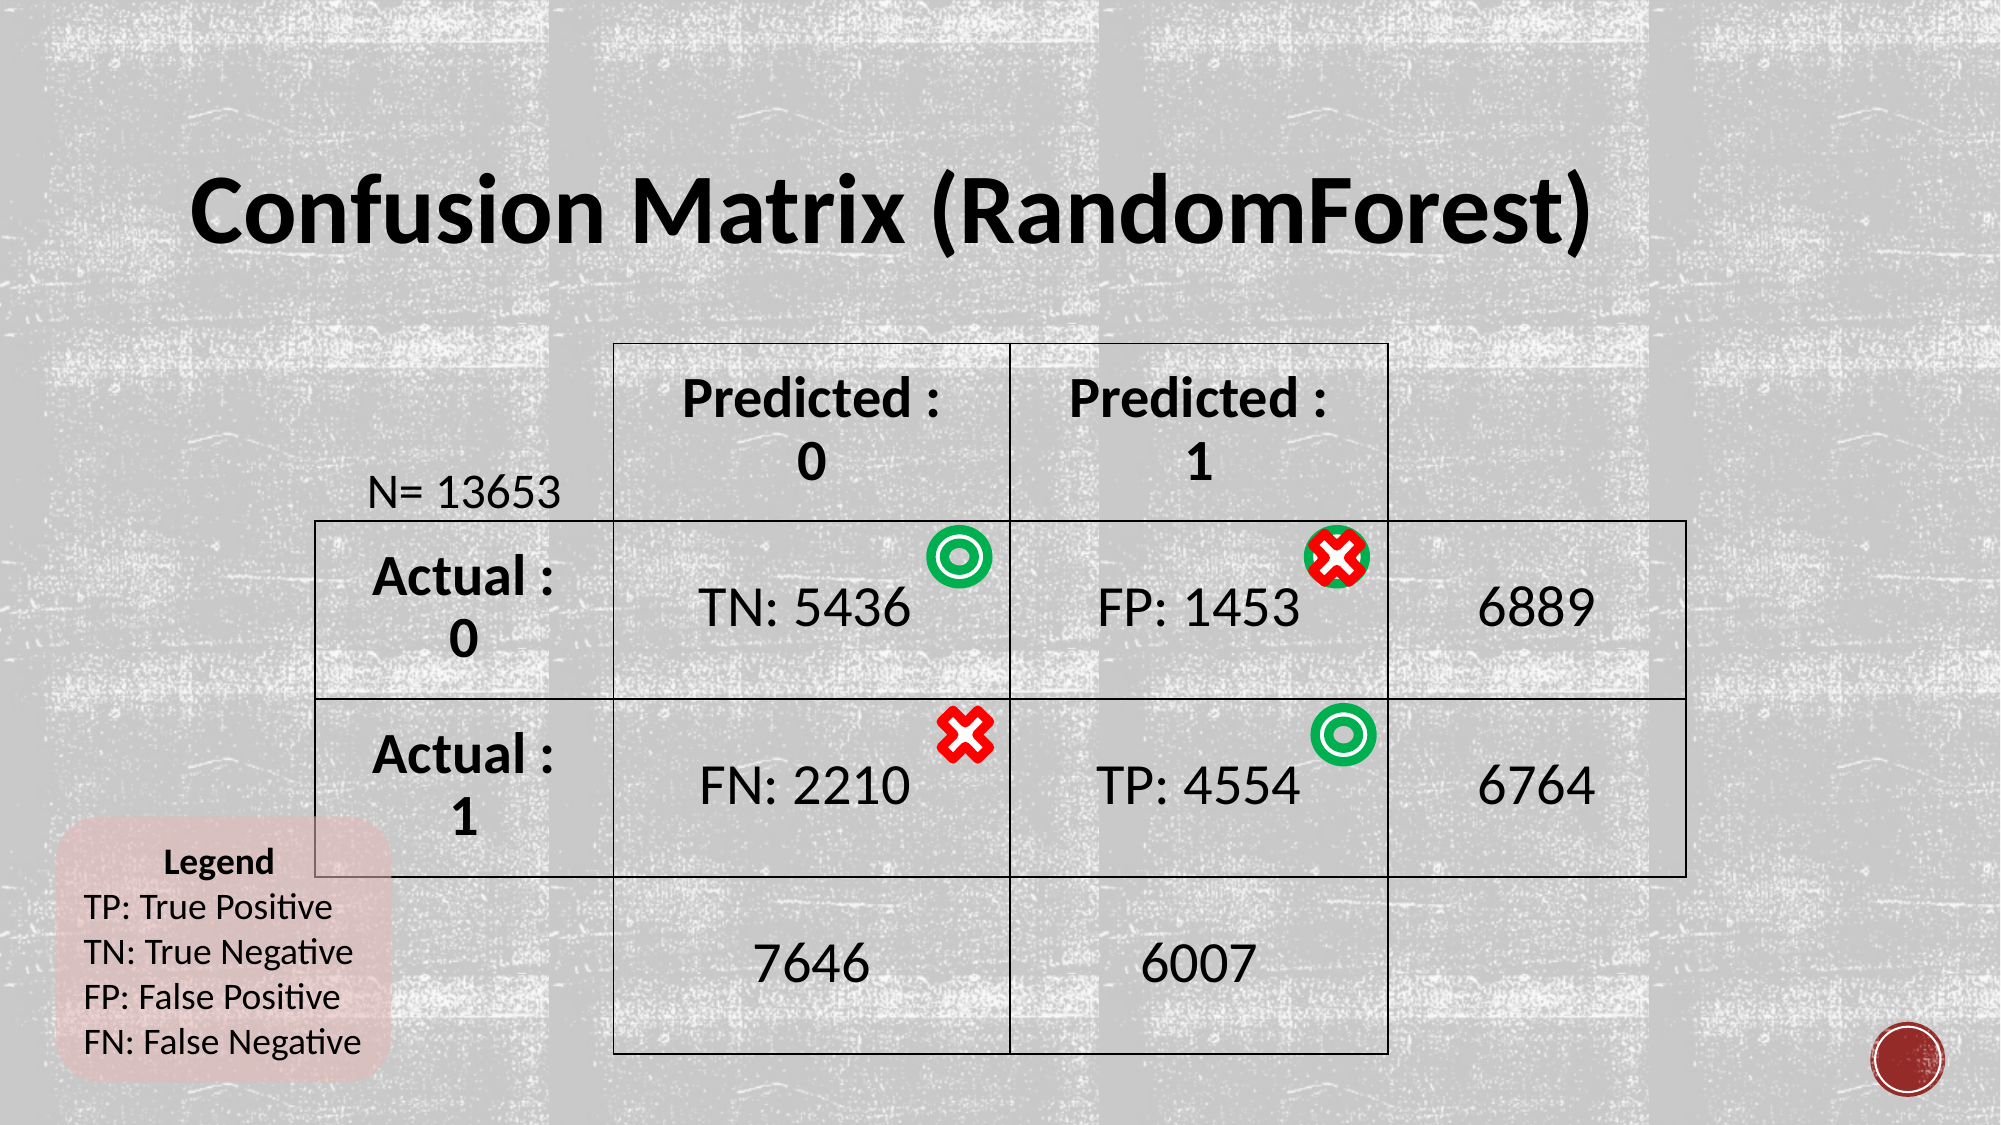

# Confusion Matrix (RandomForest)
| N= 13653 | Predicted : 0 | Predicted : 1 |  |
| --- | --- | --- | --- |
| Actual : 0 | TN: 5436 | FP: 1453 | 6889 |
| Actual : 1 | FN: 2210 | TP: 4554 | 6764 |
|  | 7646 | 6007 |  |

Legend
TP: True Positive
TN: True Negative
FP: False Positive
FN: False Negative